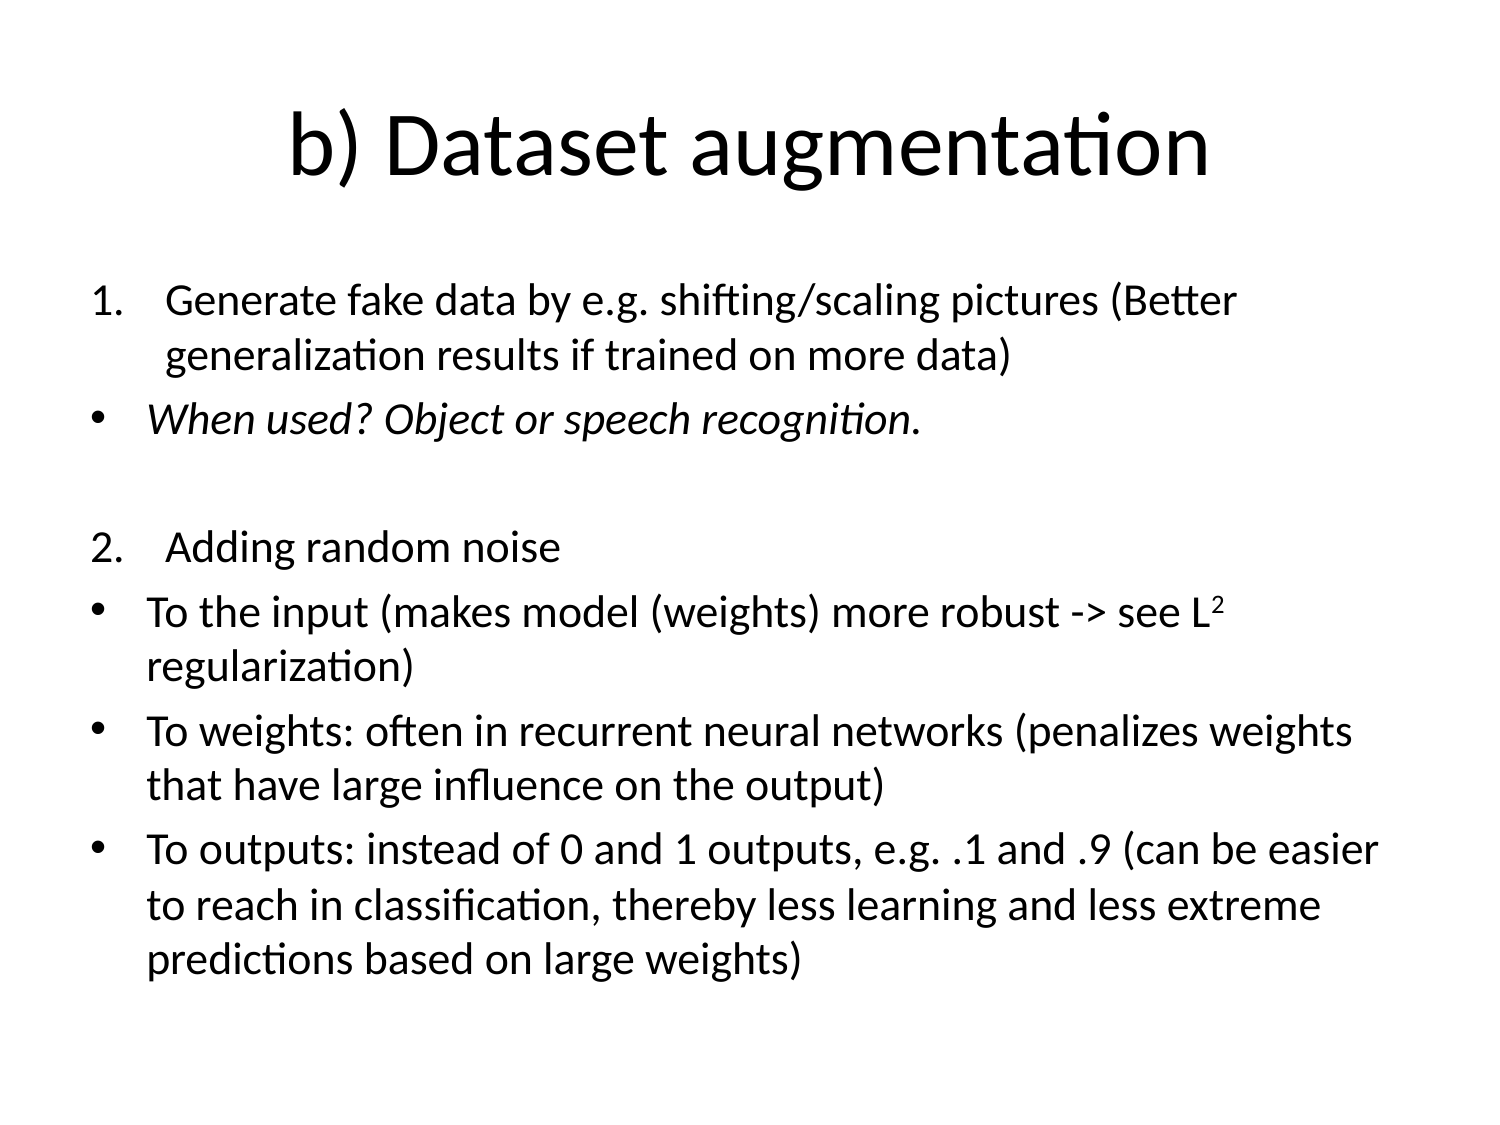

# b) Dataset augmentation
Generate fake data by e.g. shifting/scaling pictures (Better generalization results if trained on more data)
When used? Object or speech recognition.

Adding random noise
To the input (makes model (weights) more robust -> see L2 regularization)
To weights: often in recurrent neural networks (penalizes weights that have large influence on the output)
To outputs: instead of 0 and 1 outputs, e.g. .1 and .9 (can be easier to reach in classification, thereby less learning and less extreme predictions based on large weights)